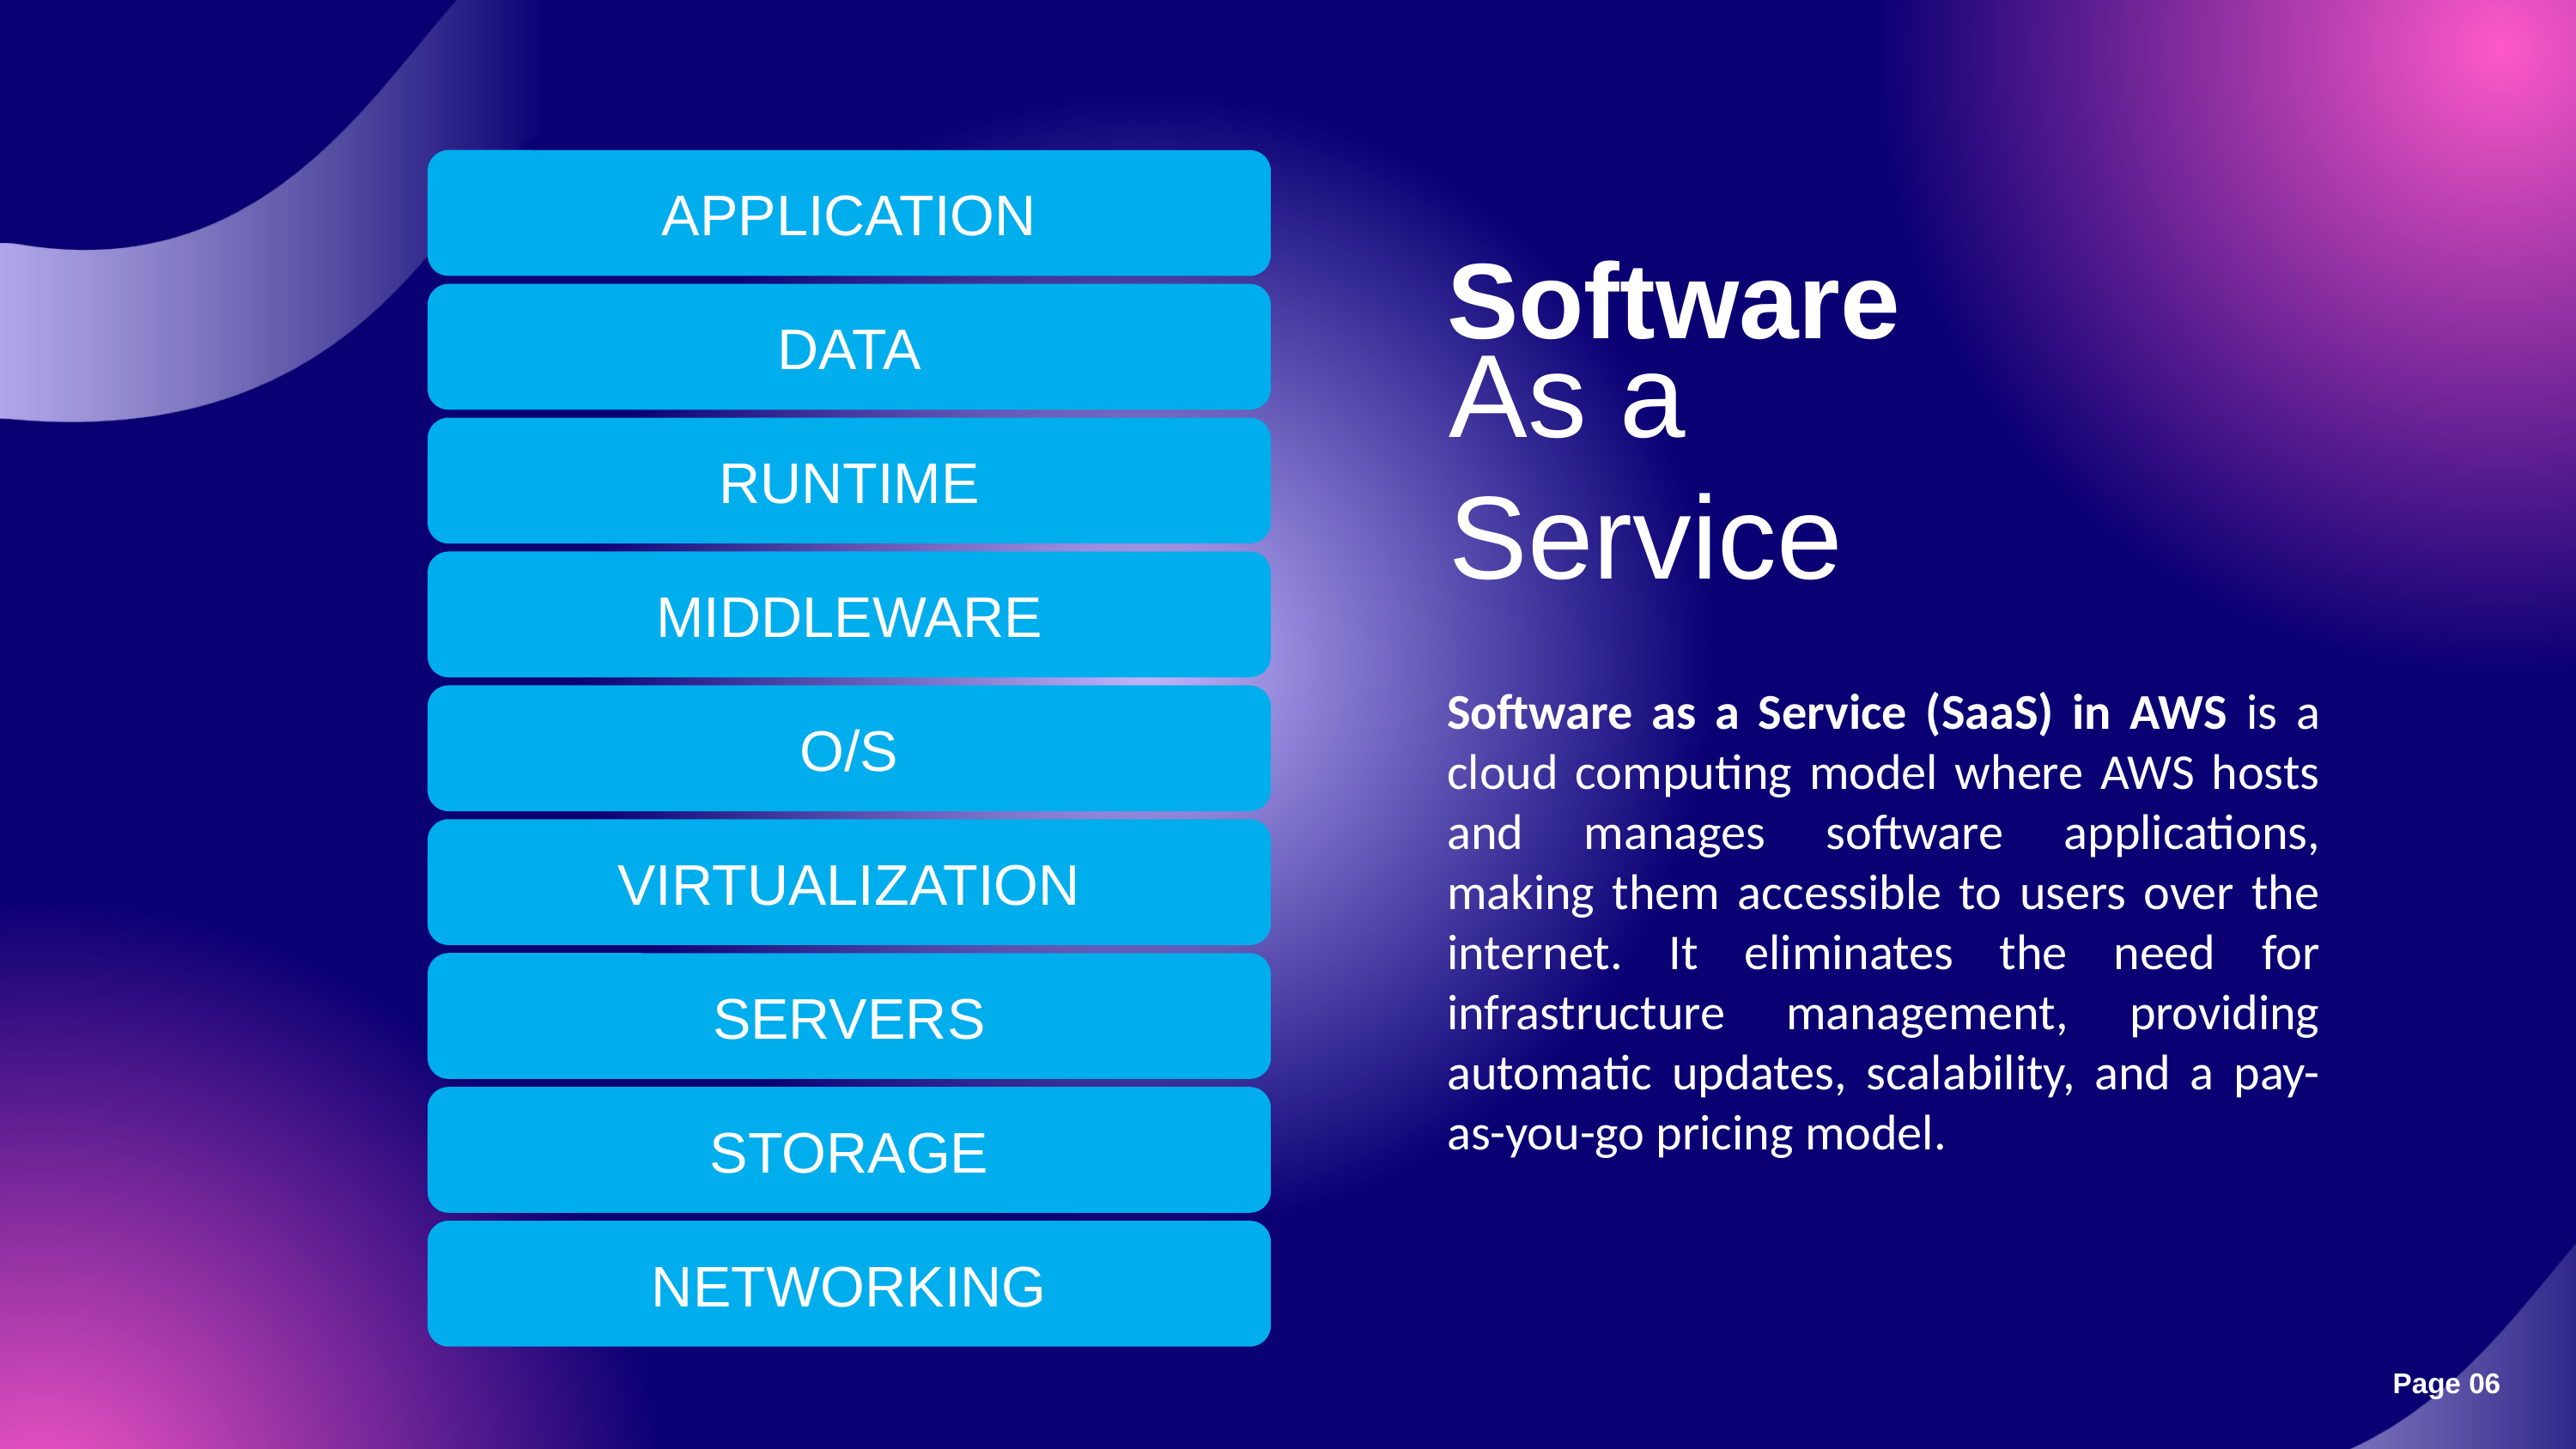

APPLICATION
DATA
RUNTIME
MIDDLEWARE
O/S
VIRTUALIZATION
SERVERS
STORAGE
NETWORKING
Software
As a
Service
Software as a Service (SaaS) in AWS is a cloud computing model where AWS hosts and manages software applications, making them accessible to users over the internet. It eliminates the need for infrastructure management, providing automatic updates, scalability, and a pay-as-you-go pricing model.

Page 06